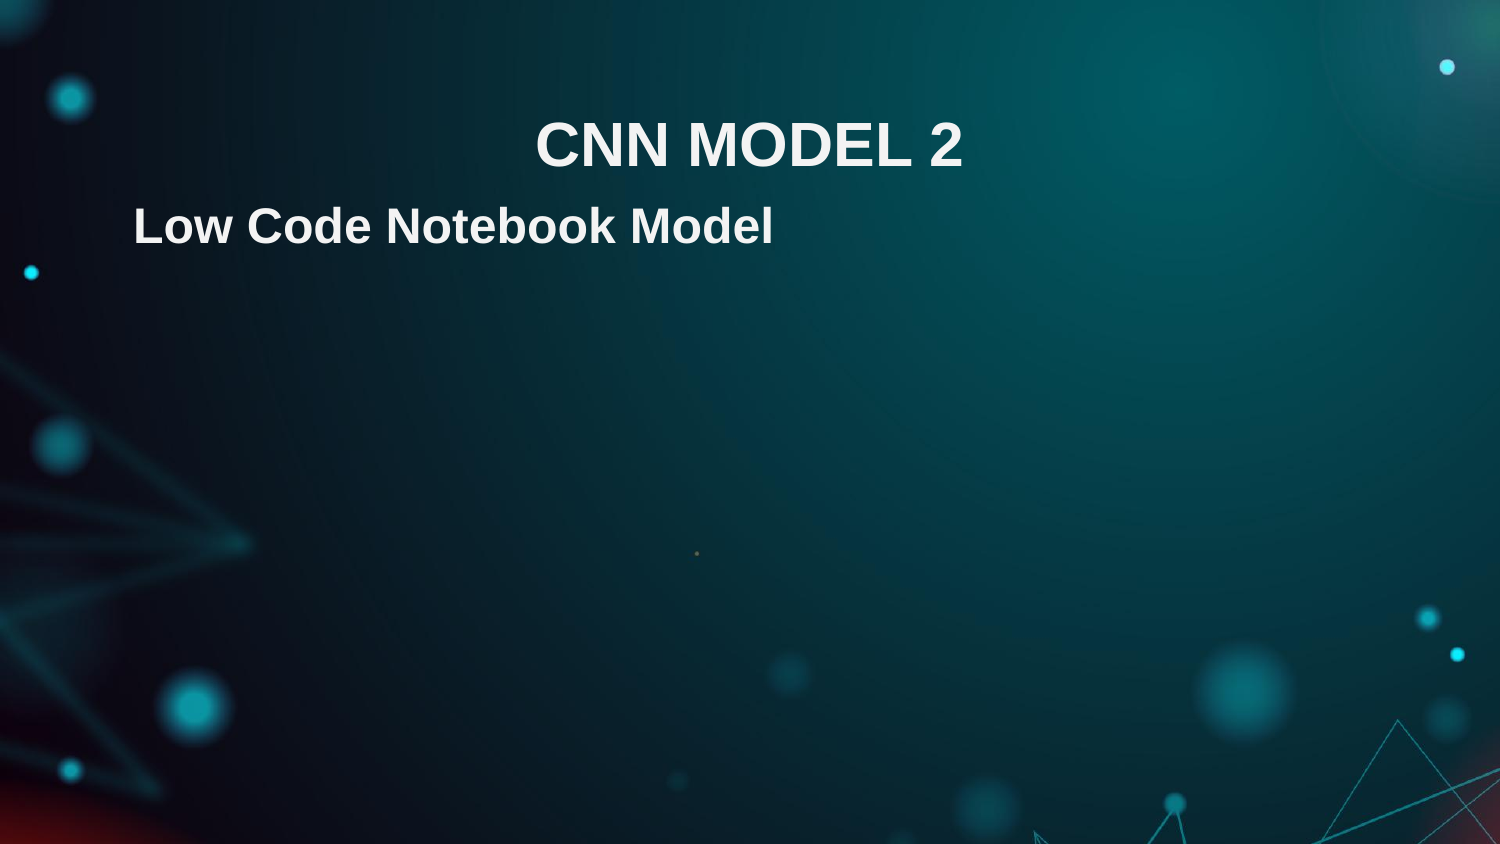

# CNN MODEL 2
Low Code Notebook Model